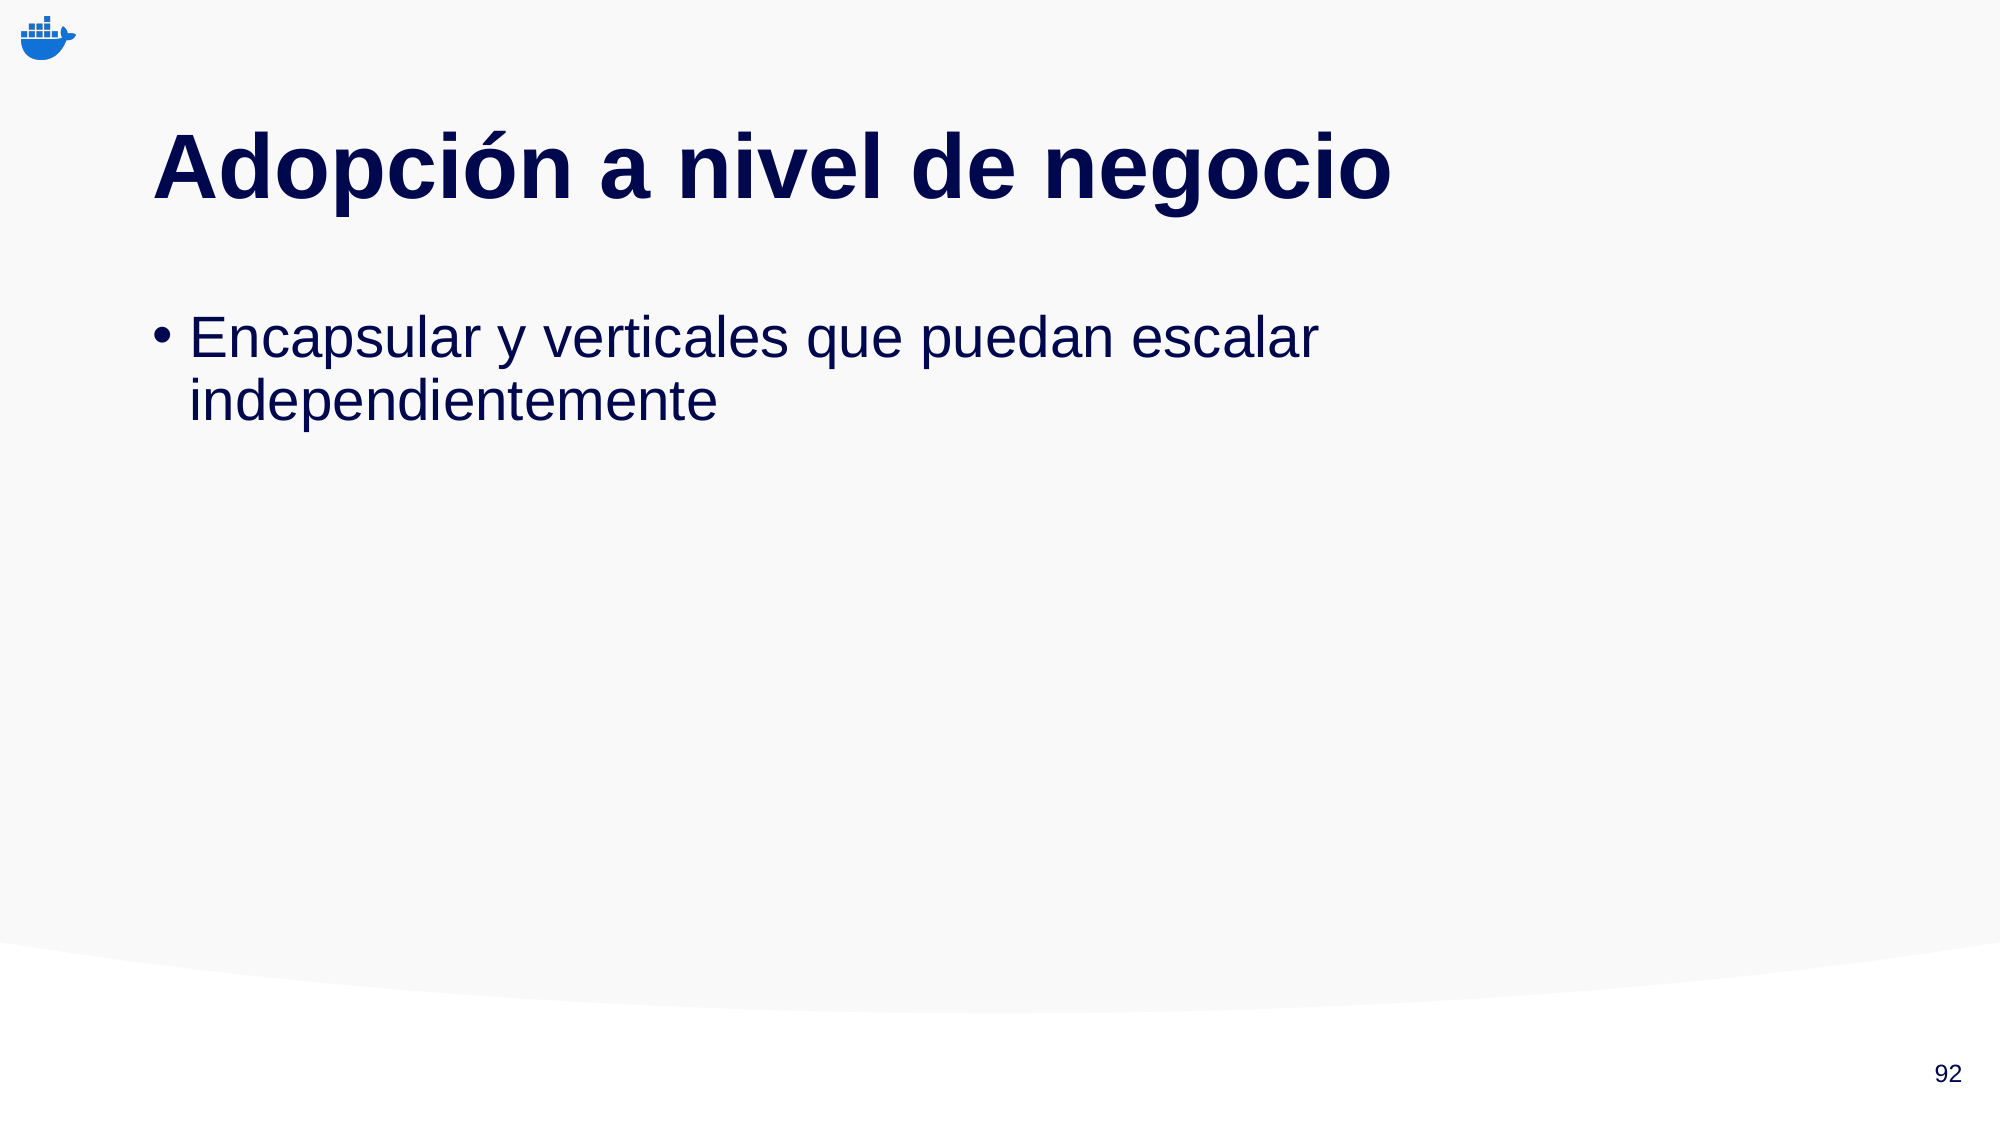

# Adopción a nivel de negocio
Encapsular y verticales que puedan escalar independientemente
92